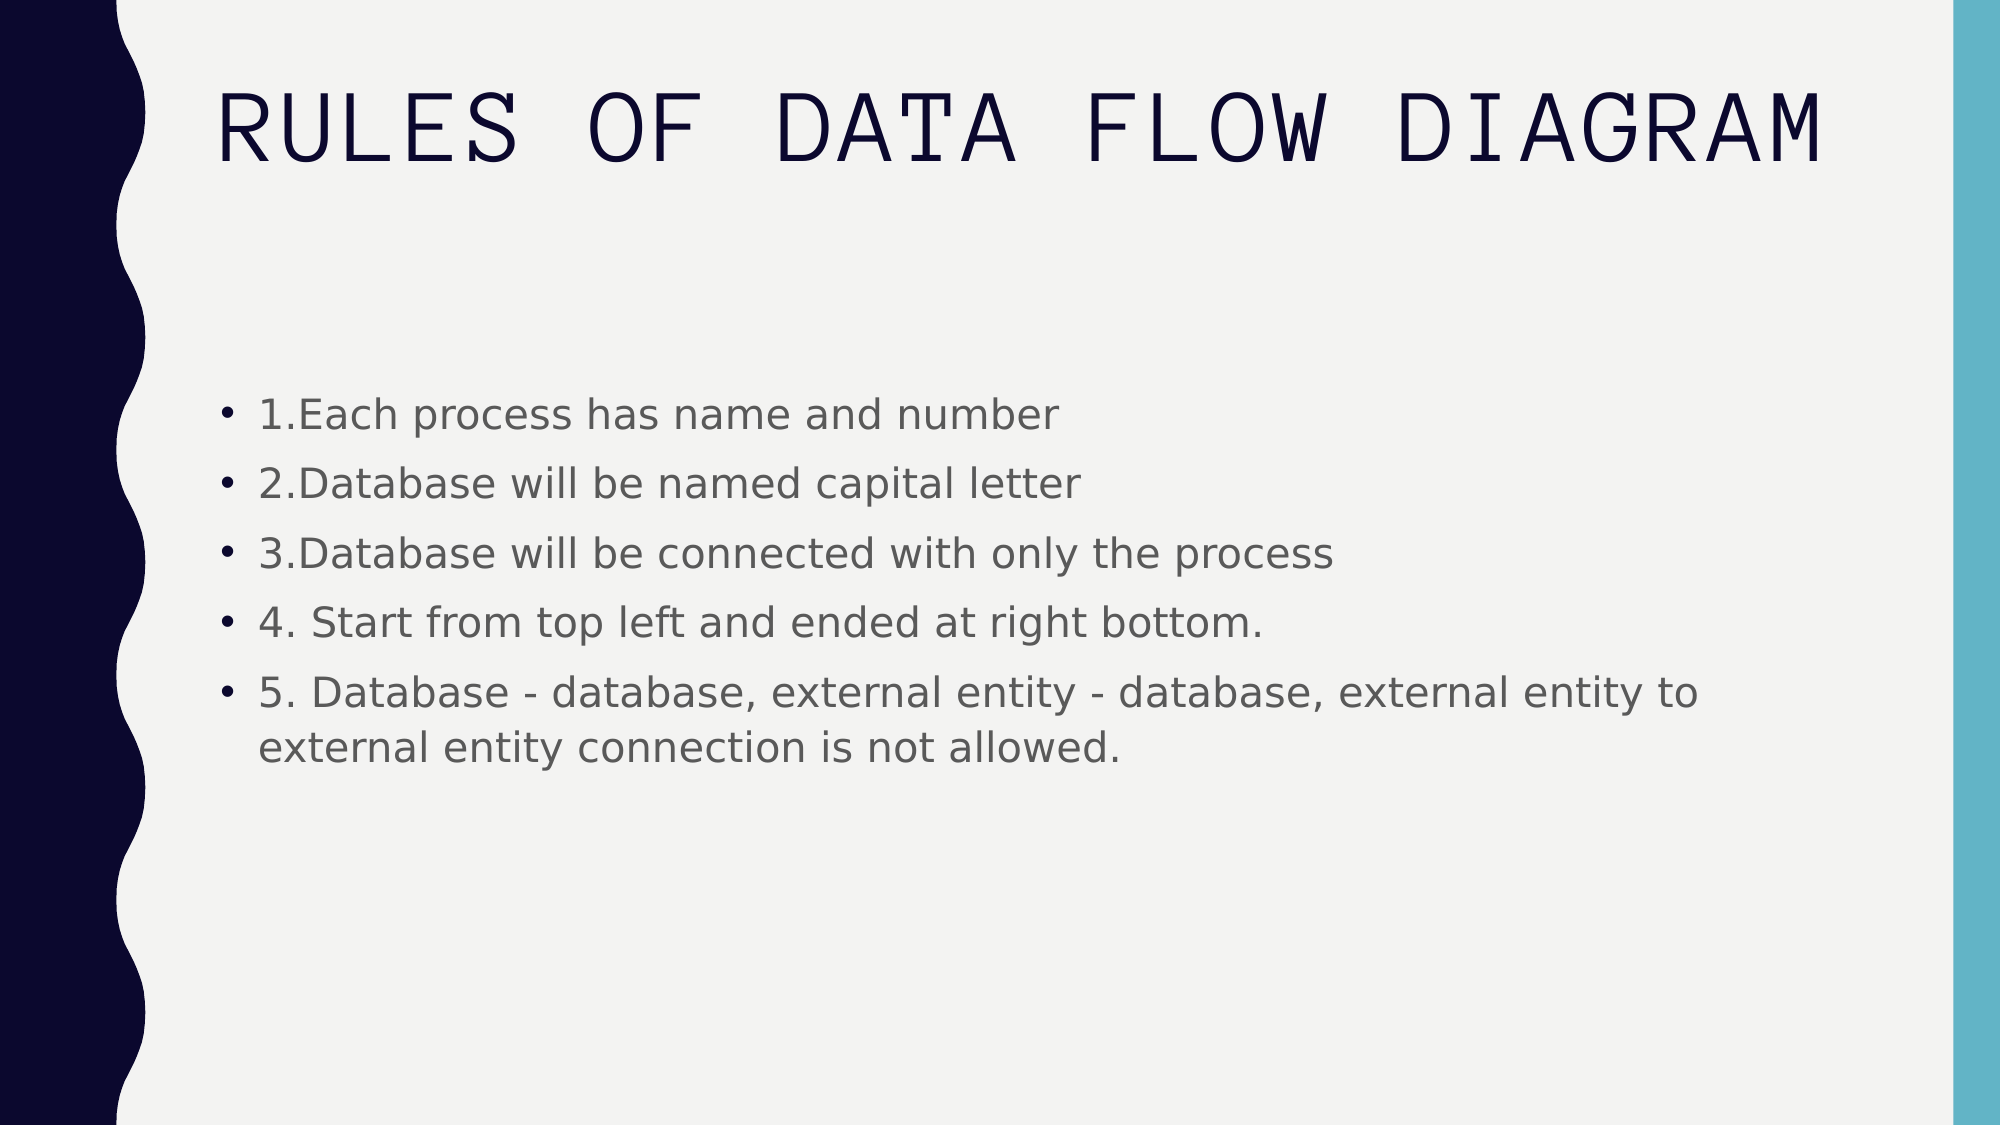

# Rules of Data flow Diagram
1.Each process has name and number
2.Database will be named capital letter
3.Database will be connected with only the process
4. Start from top left and ended at right bottom.
5. Database - database, external entity - database, external entity to external entity connection is not allowed.